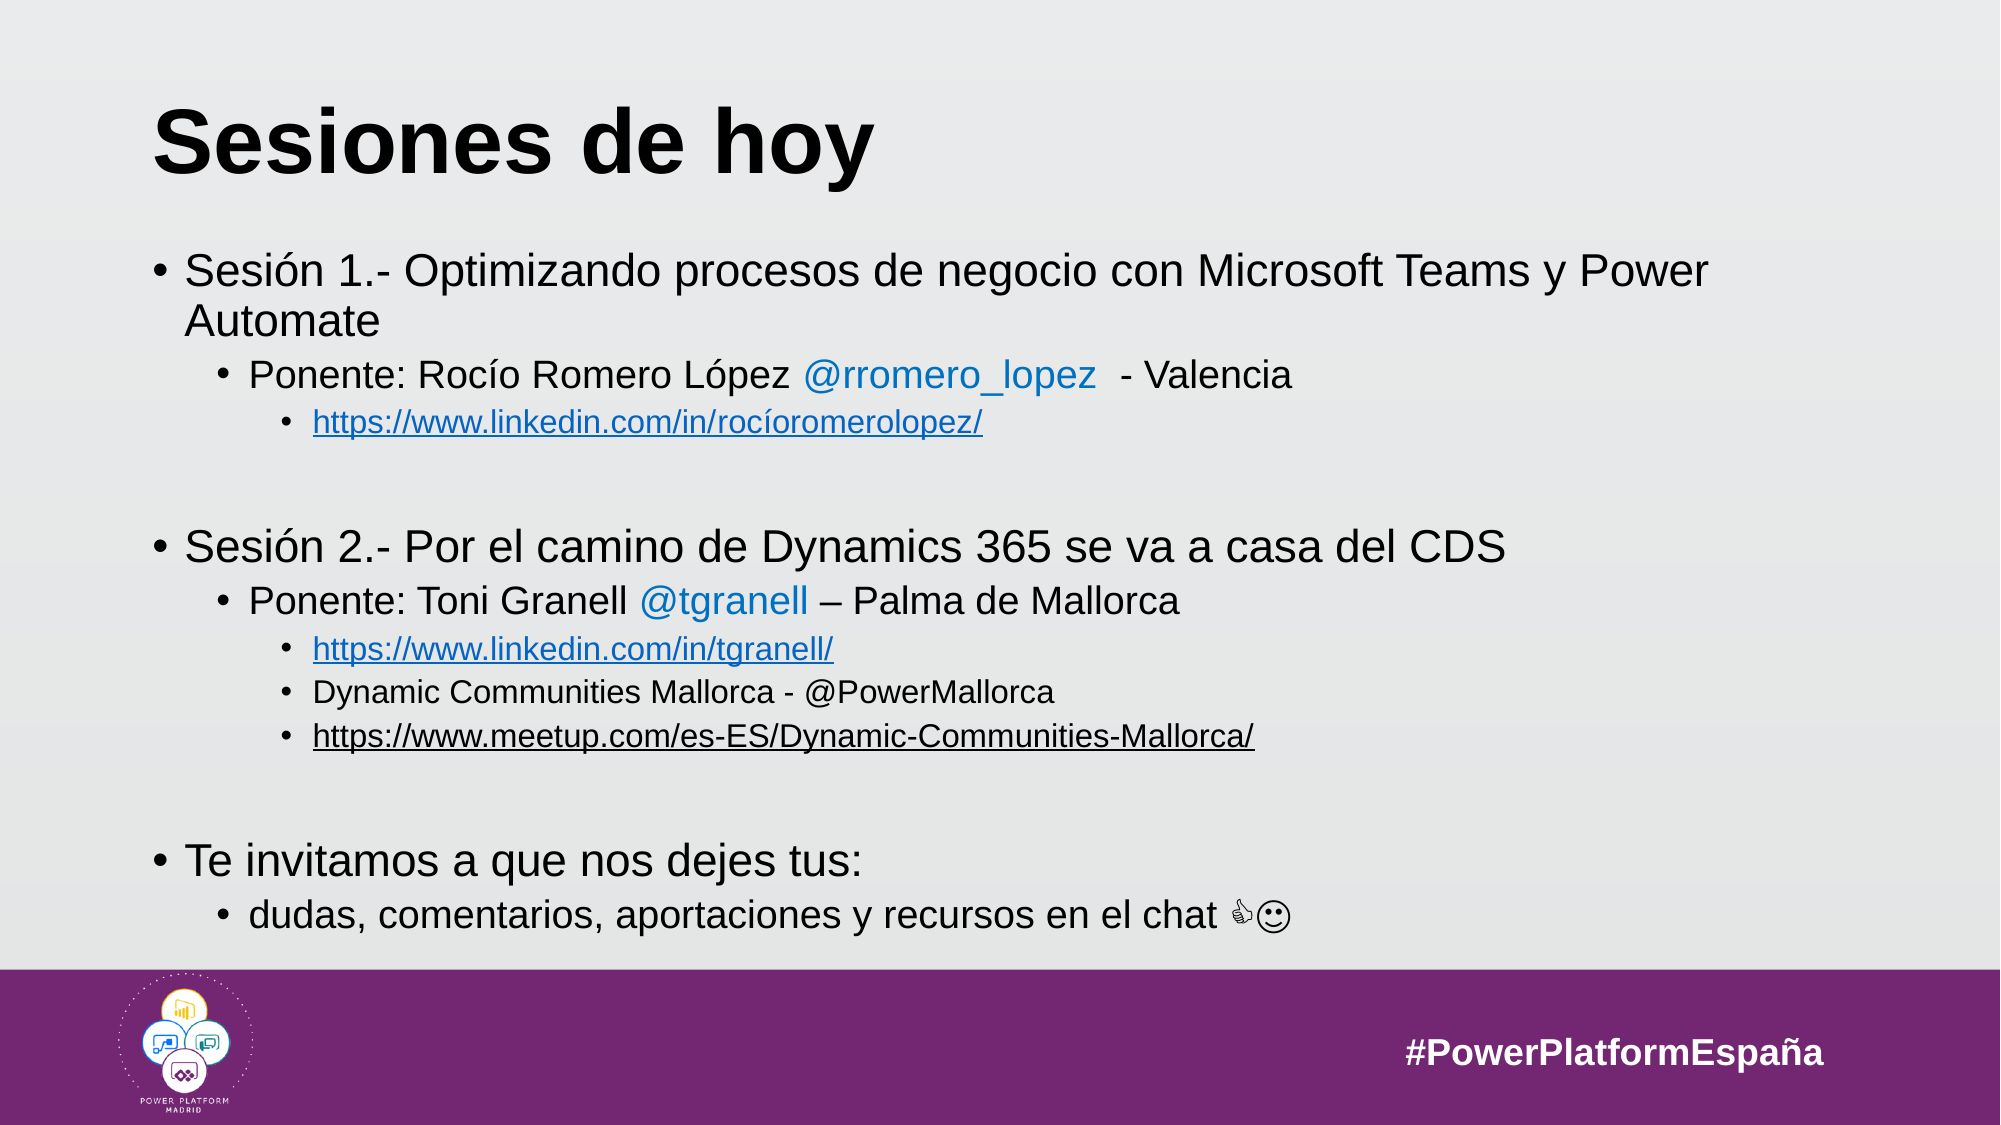

# Sesiones de hoy
Sesión 1.- Optimizando procesos de negocio con Microsoft Teams y Power Automate
Ponente: Rocío Romero López @rromero_lopez  - Valencia
https://www.linkedin.com/in/rocíoromerolopez/

Sesión 2.- Por el camino de Dynamics 365 se va a casa del CDS
Ponente: Toni Granell @tgranell – Palma de Mallorca
https://www.linkedin.com/in/tgranell/
Dynamic Communities Mallorca - @PowerMallorca
https://www.meetup.com/es-ES/Dynamic-Communities-Mallorca/

Te invitamos a que nos dejes tus:
dudas, comentarios, aportaciones y recursos en el chat 👍🙂